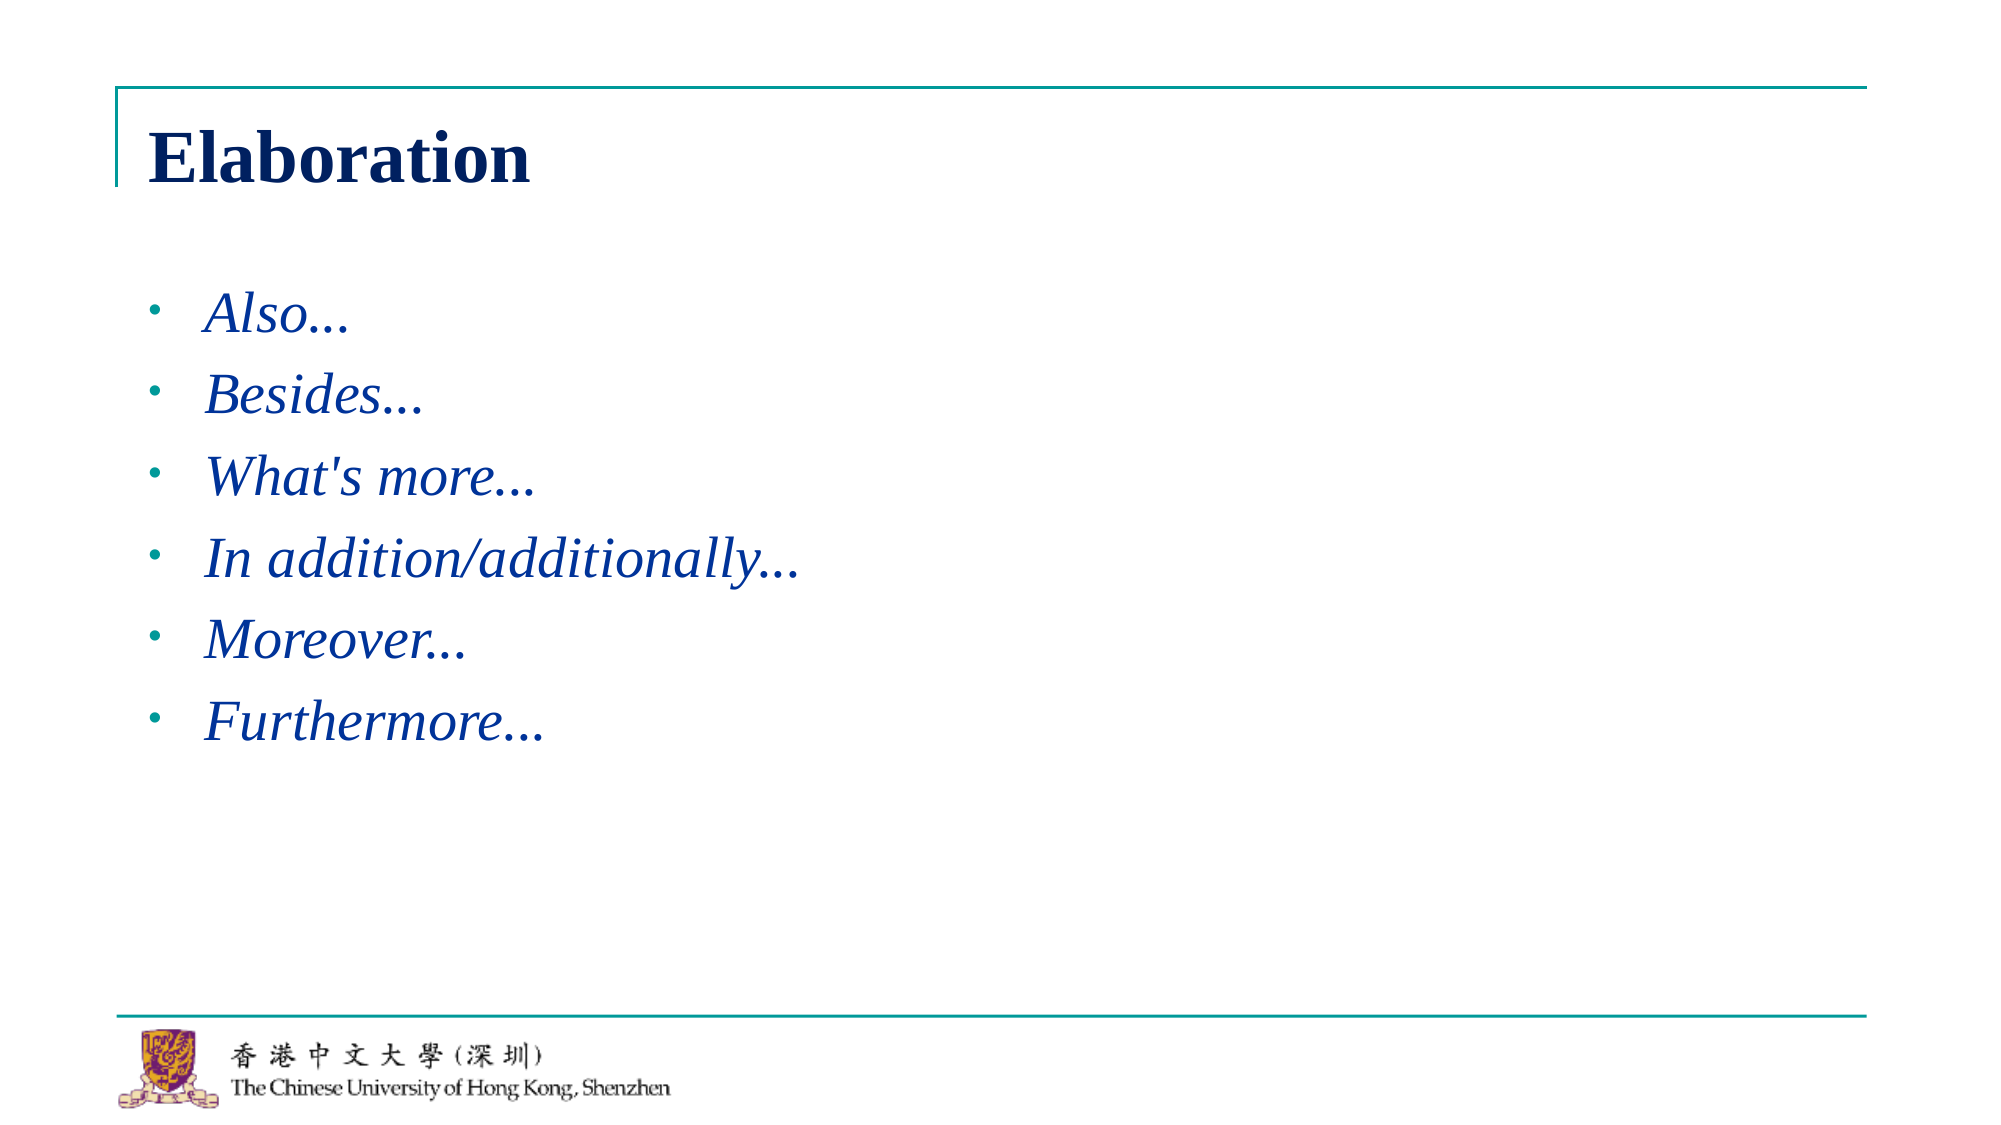

# Elaboration
Also...
Besides...
What's more...
In addition/additionally...
Moreover...
Furthermore...